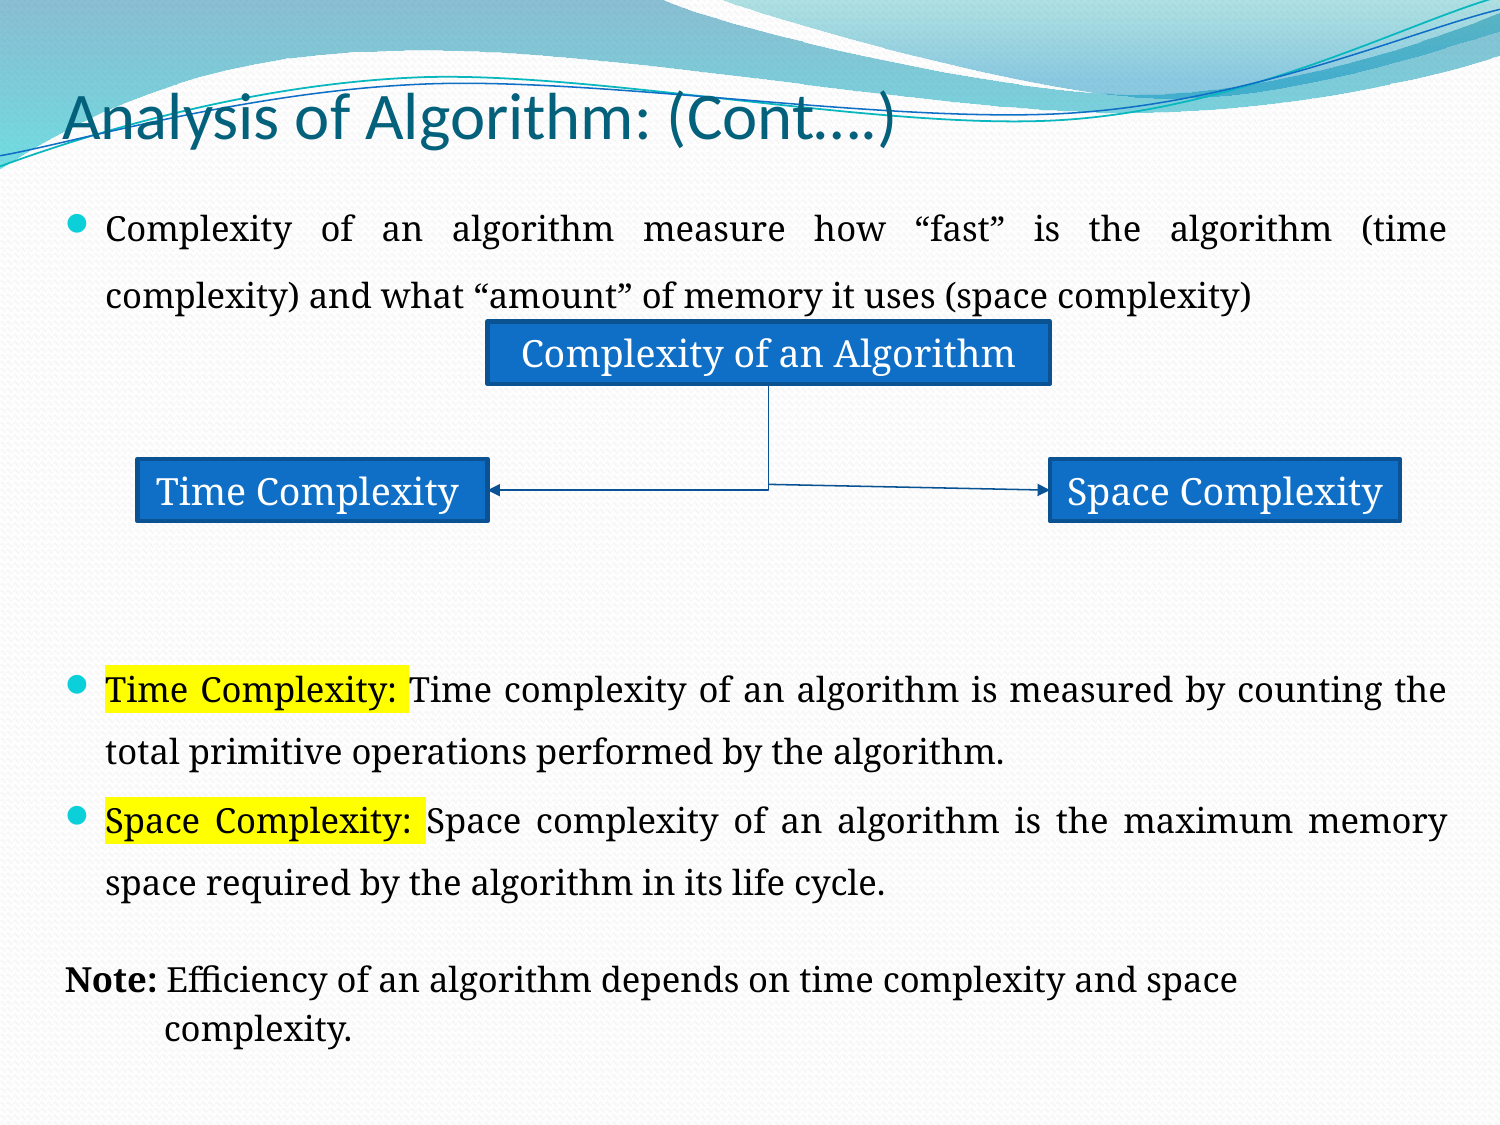

# Analysis of Algorithm: (Cont….)
Complexity of an algorithm measure how “fast” is the algorithm (time complexity) and what “amount” of memory it uses (space complexity)

Time Complexity: Time complexity of an algorithm is measured by counting the total primitive operations performed by the algorithm.
Space Complexity: Space complexity of an algorithm is the maximum memory space required by the algorithm in its life cycle.

Note: Efficiency of an algorithm depends on time complexity and space
           complexity.
Complexity of an Algorithm
Time Complexity
Space Complexity